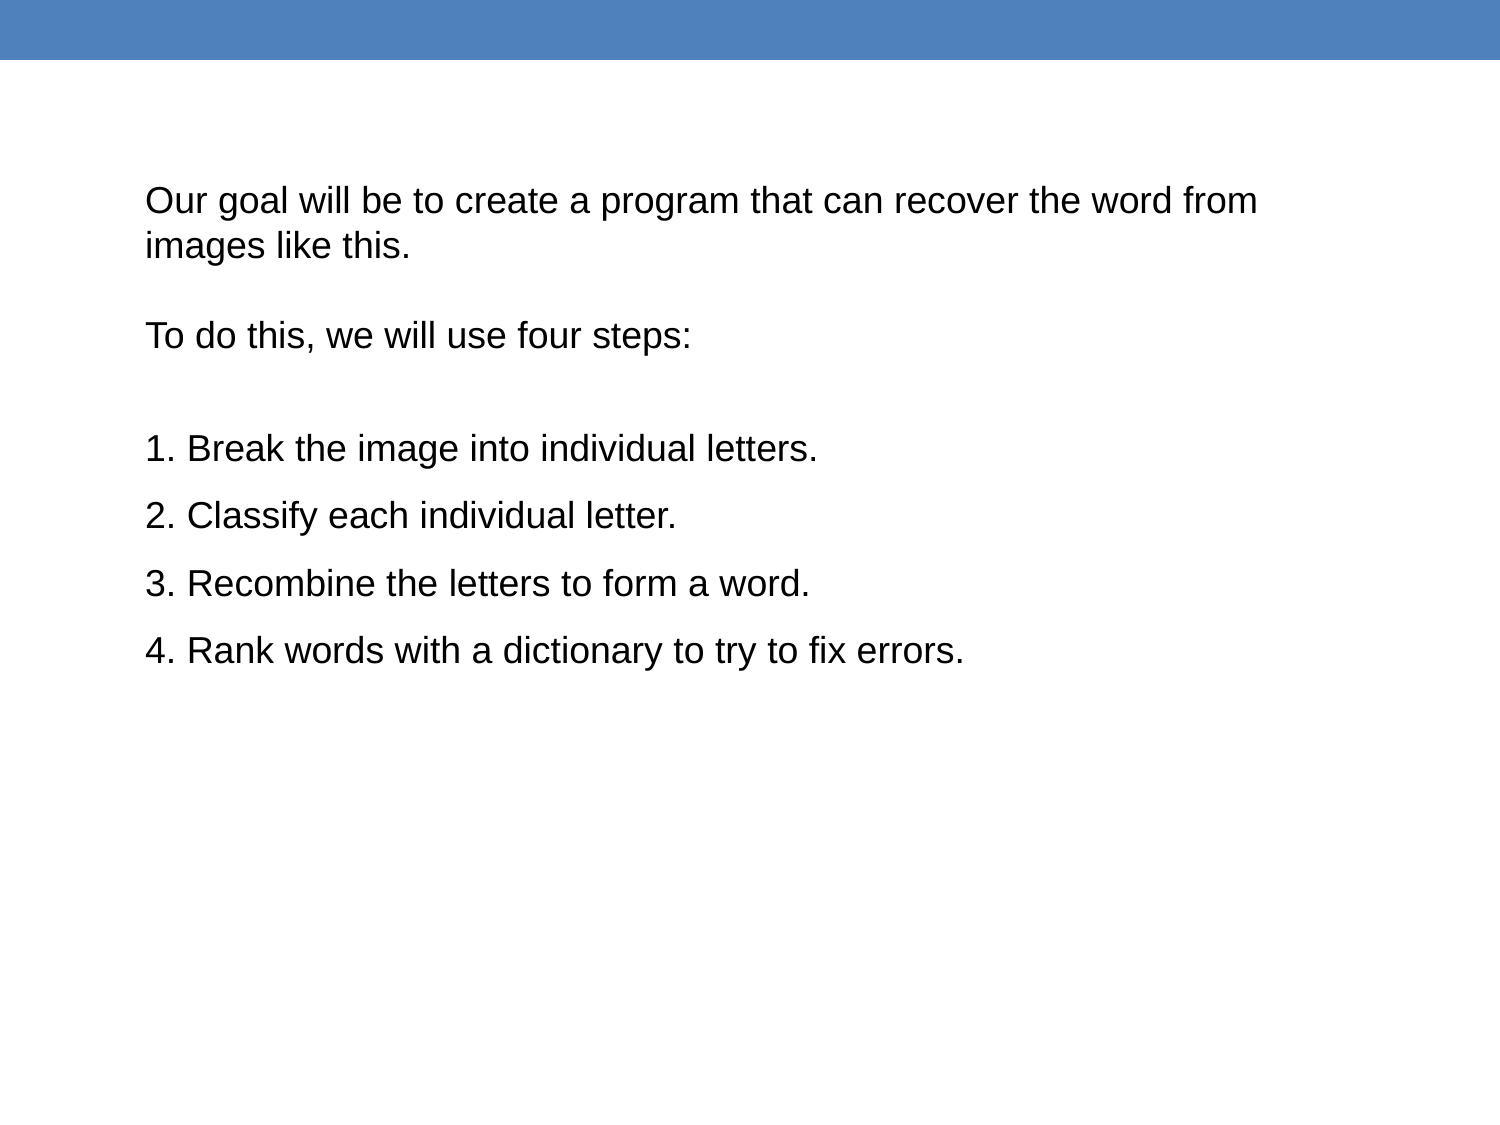

Our goal will be to create a program that can recover the word from images like this.

To do this, we will use four steps:

1. Break the image into individual letters.
2. Classify each individual letter.
3. Recombine the letters to form a word.
4. Rank words with a dictionary to try to fix errors.